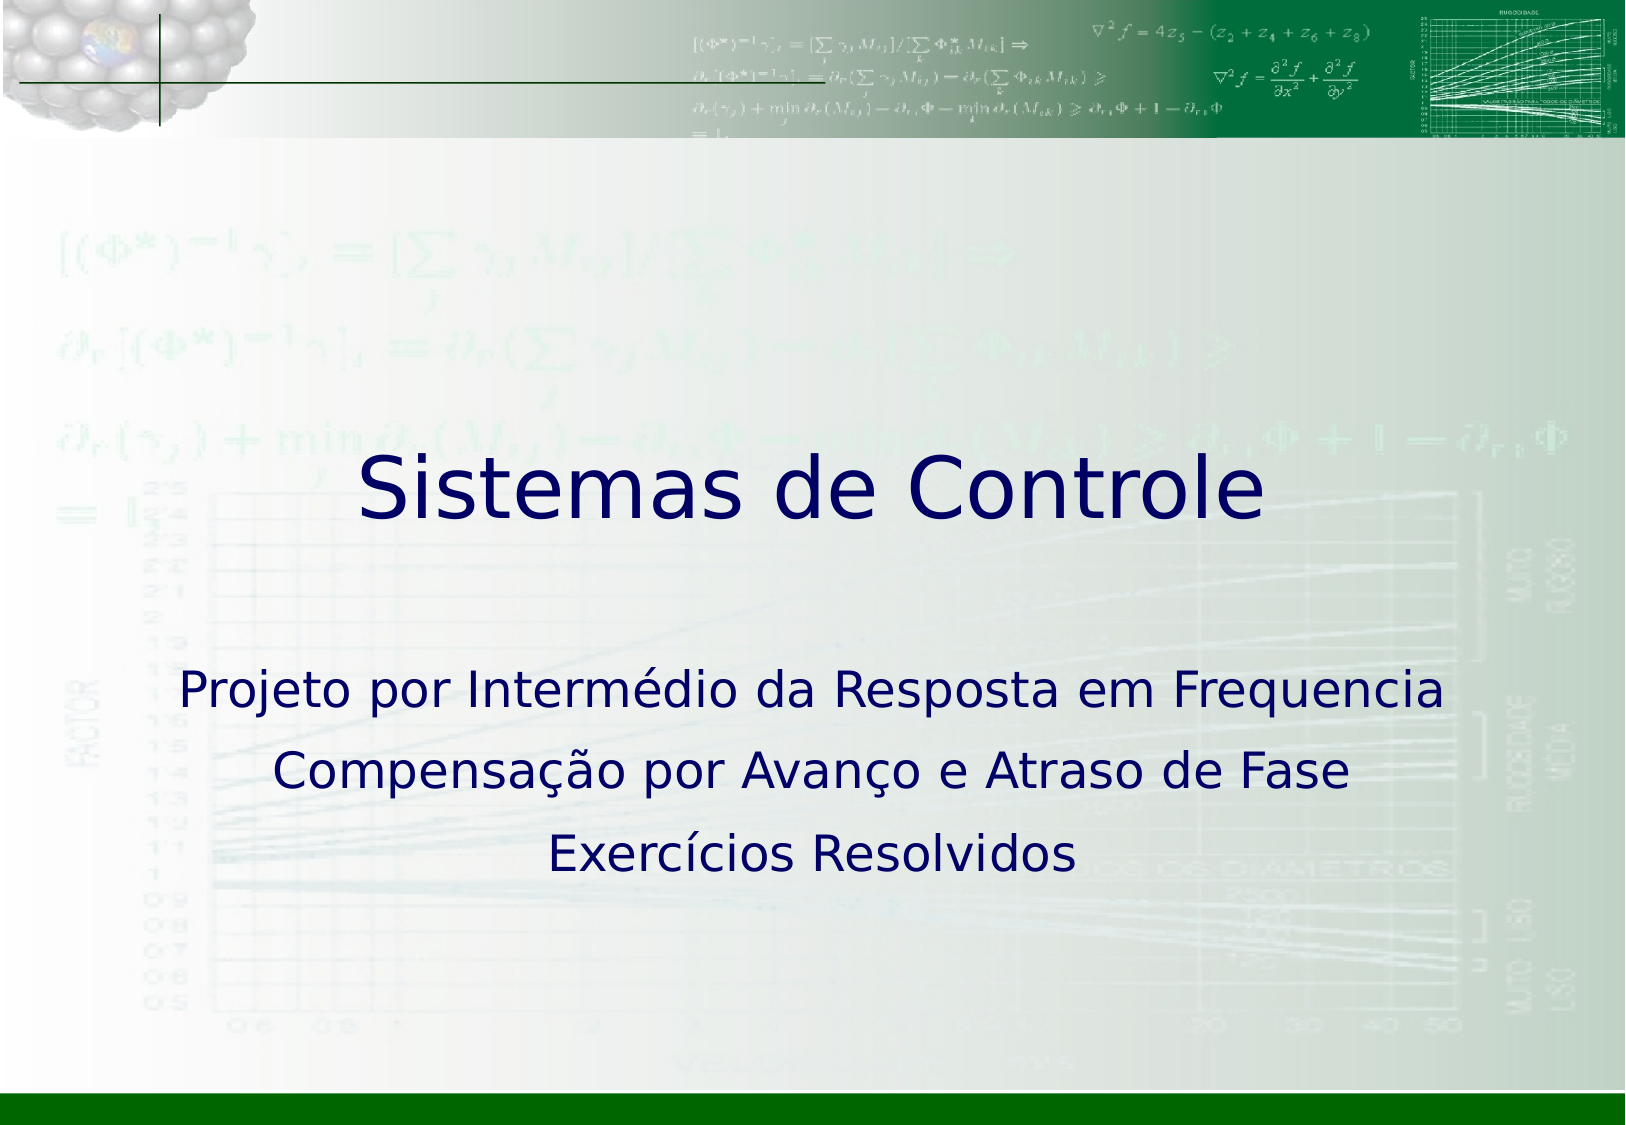

# Sistemas de Controle
Projeto por Intermédio da Resposta em Frequencia
Compensação por Avanço e Atraso de Fase
Exercícios Resolvidos